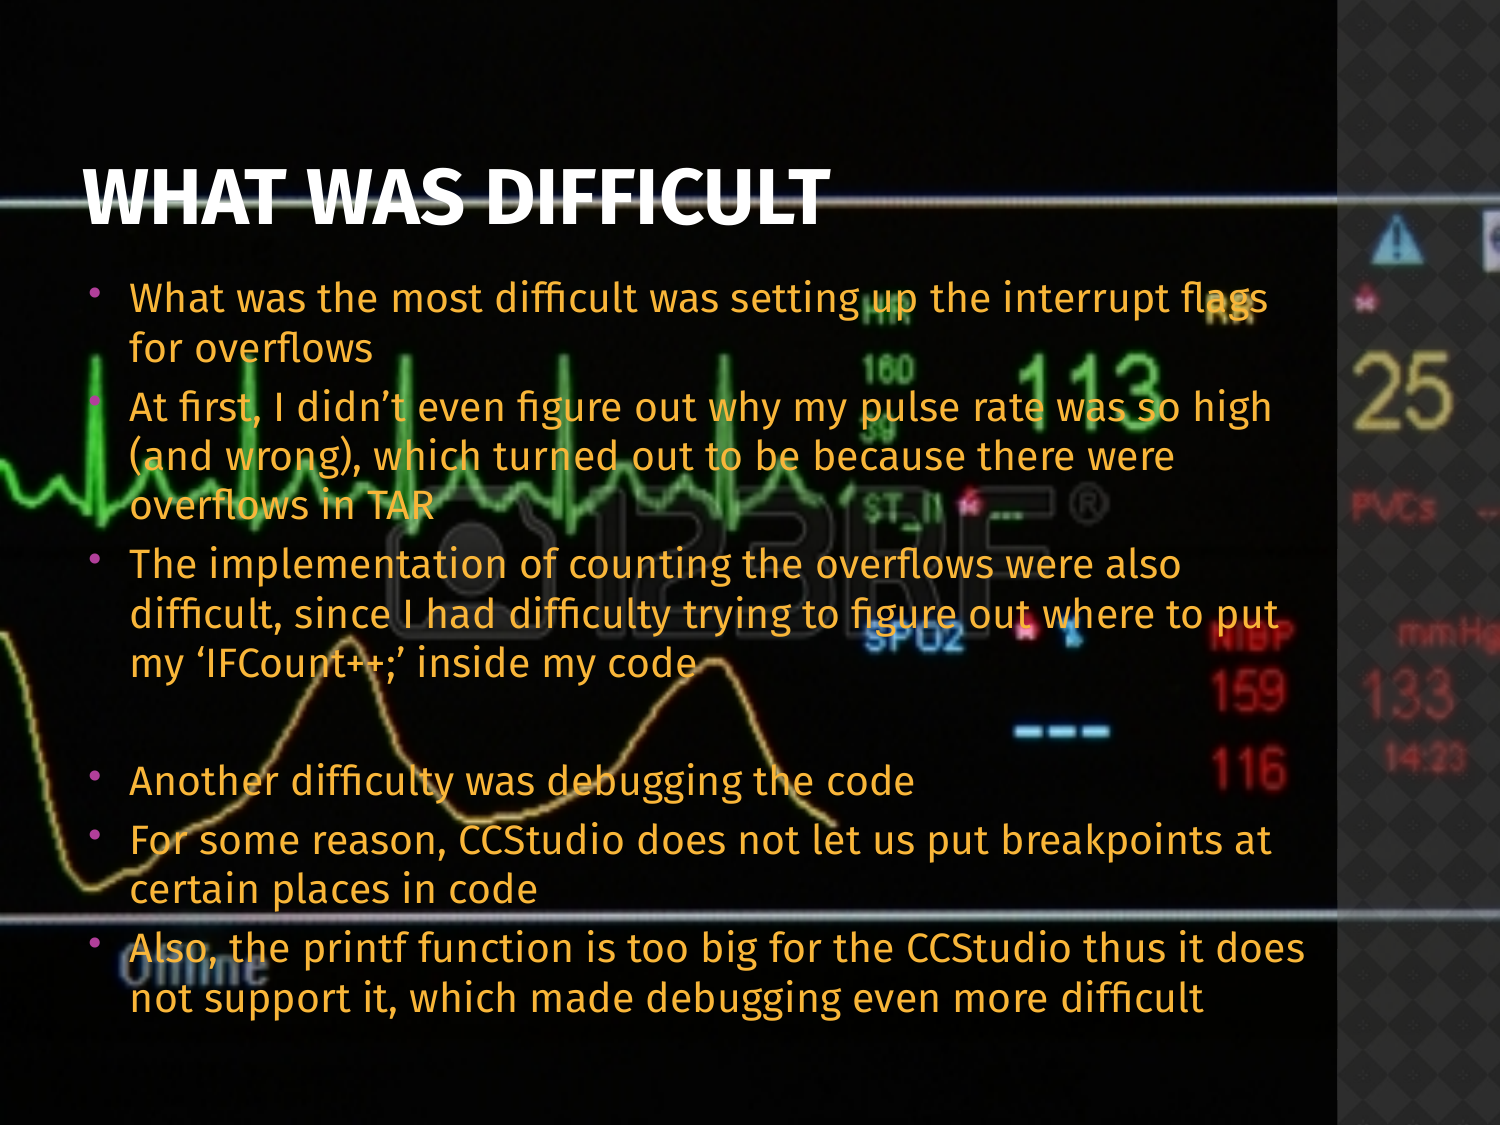

# What was difficult
What was the most difficult was setting up the interrupt flags for overflows
At first, I didn’t even figure out why my pulse rate was so high (and wrong), which turned out to be because there were overflows in TAR
The implementation of counting the overflows were also difficult, since I had difficulty trying to figure out where to put my ‘IFCount++;’ inside my code

Another difficulty was debugging the code
For some reason, CCStudio does not let us put breakpoints at certain places in code
Also, the printf function is too big for the CCStudio thus it does not support it, which made debugging even more difficult